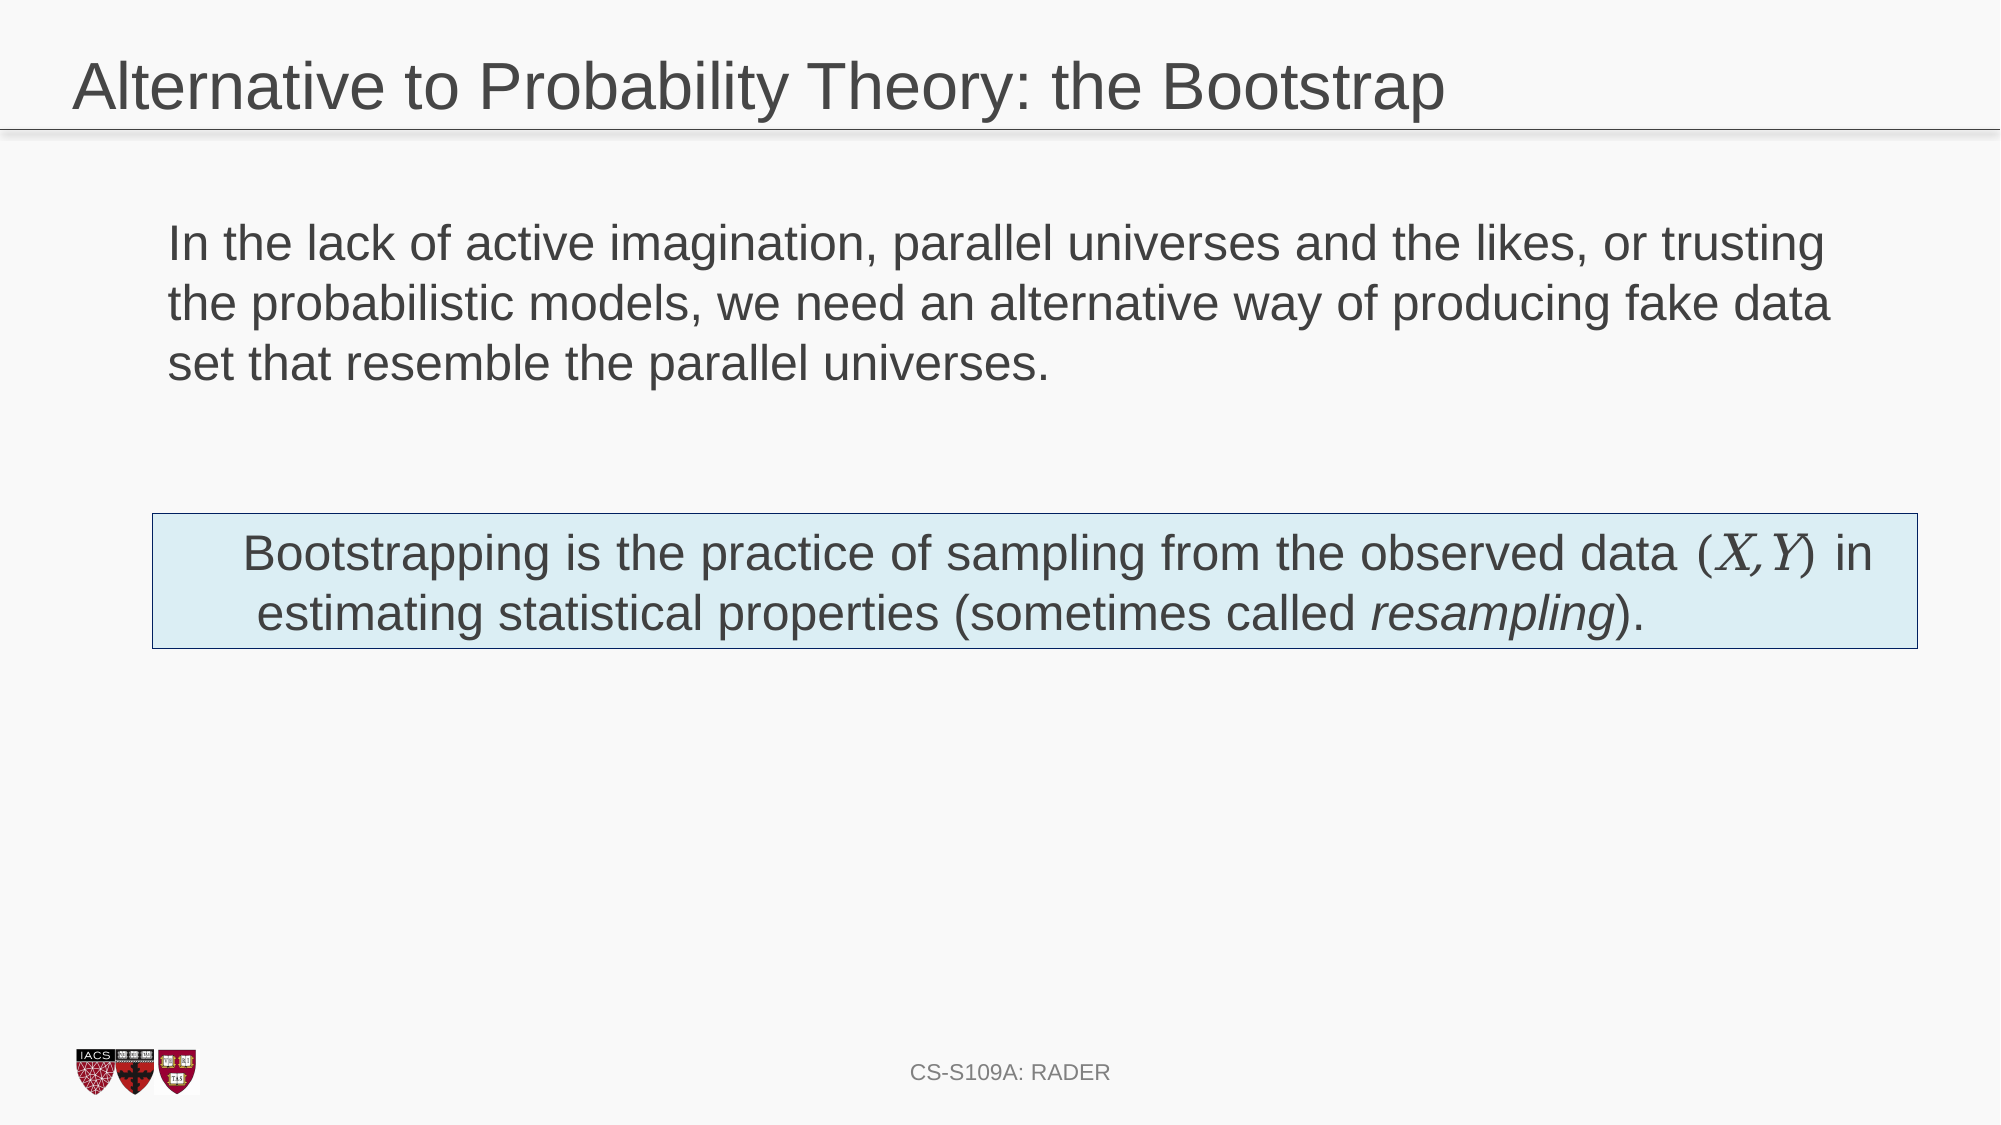

# Alternative to Probability Theory: the Bootstrap
In the lack of active imagination, parallel universes and the likes, or trusting the probabilistic models, we need an alternative way of producing fake data set that resemble the parallel universes.

.

Bootstrapping is the practice of sampling from the observed data (X,Y) in    estimating statistical properties (sometimes called resampling).